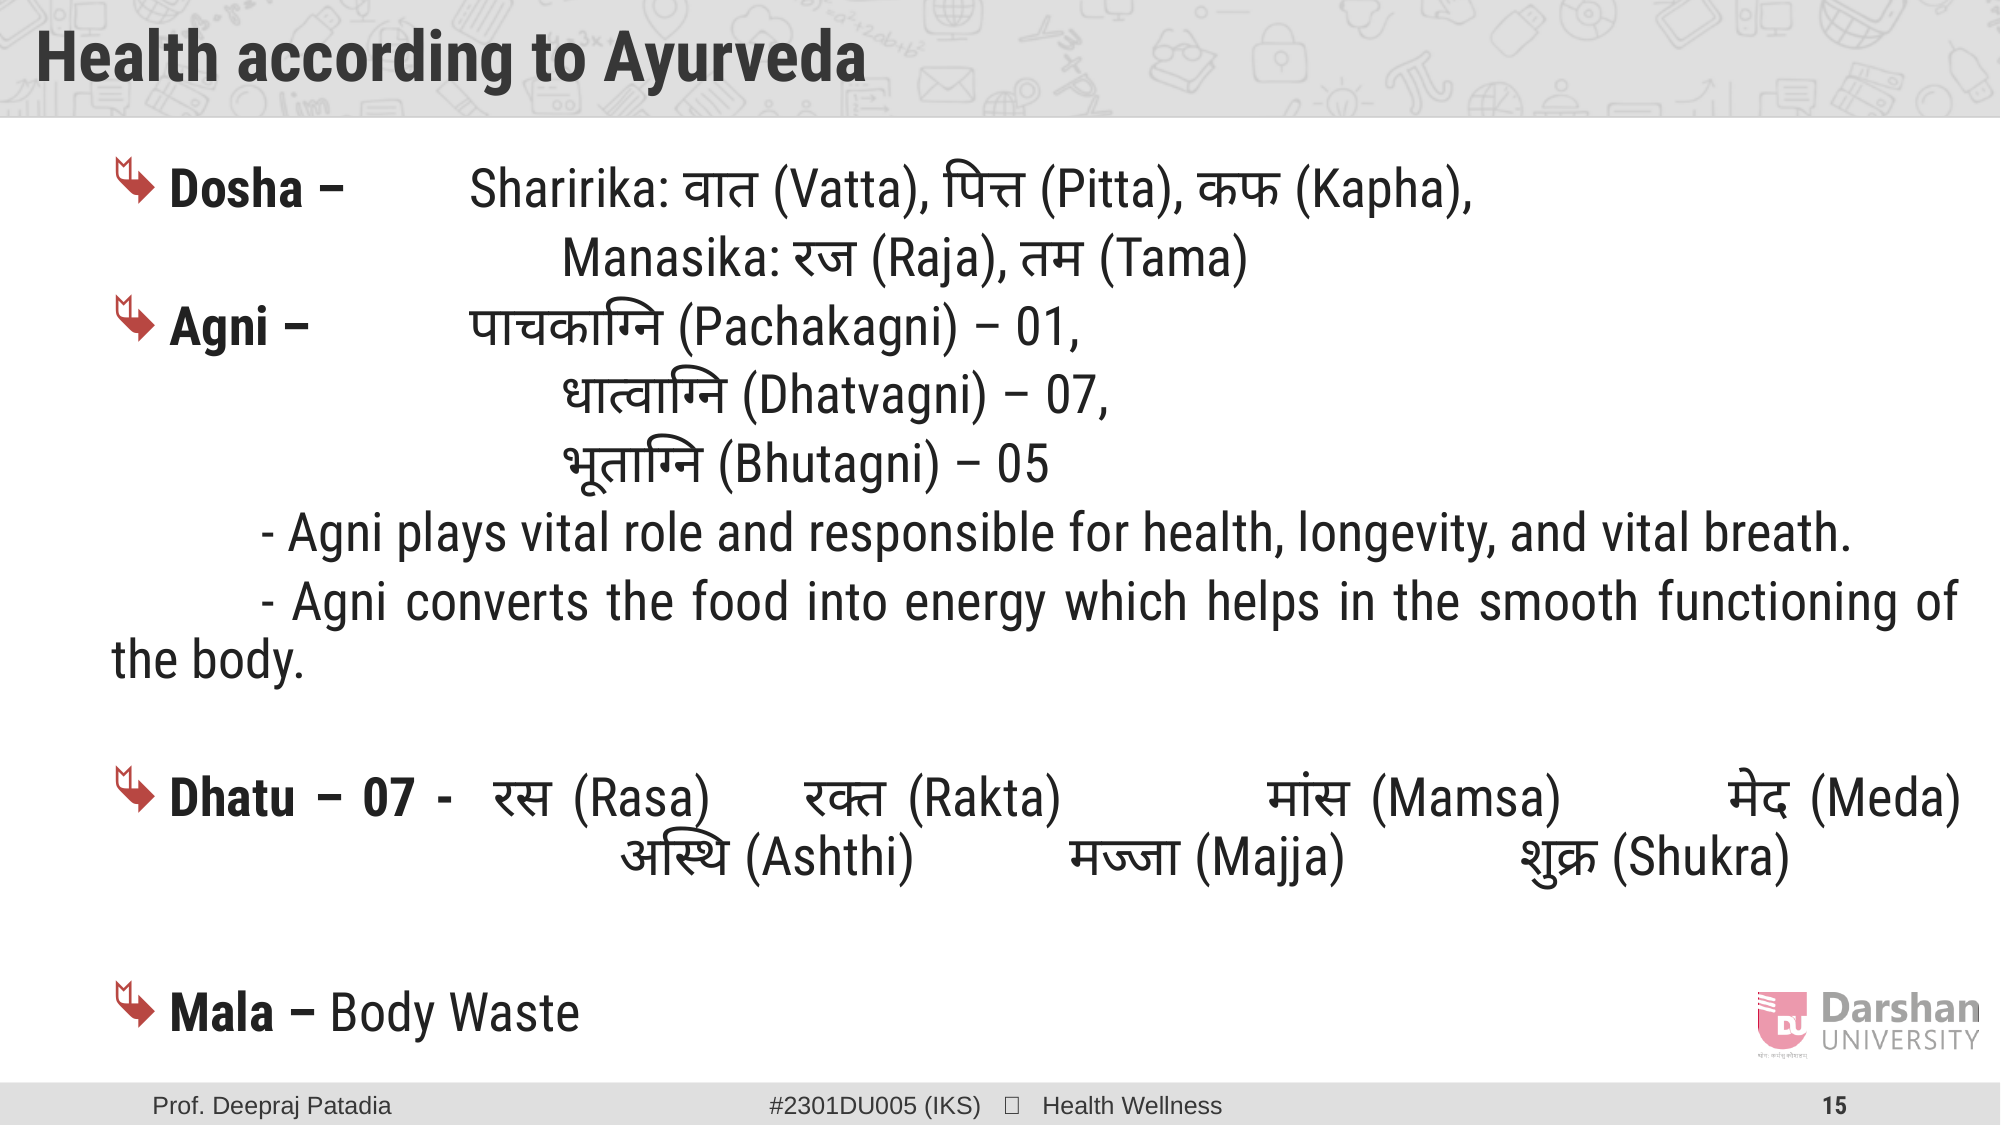

# Health according to Ayurveda
Dosha –	Sharirika: वात (Vatta), पित्त (Pitta), कफ (Kapha),
			Manasika: रज (Raja), तम (Tama)
Agni –		पाचकाग्नि (Pachakagni) – 01,
			धात्वाग्नि (Dhatvagni) – 07,
			भूताग्नि (Bhutagni) – 05
	- Agni plays vital role and responsible for health, longevity, and vital breath.
	- Agni converts the food into energy which helps in the smooth functioning of the body.

Dhatu – 07 - 	रस (Rasa) 	रक्त (Rakta) 		मांस (Mamsa) 	मेद (Meda) 			अस्थि (Ashthi) 	मज्जा (Majja) 		शुक्र (Shukra)

Mala – Body Waste